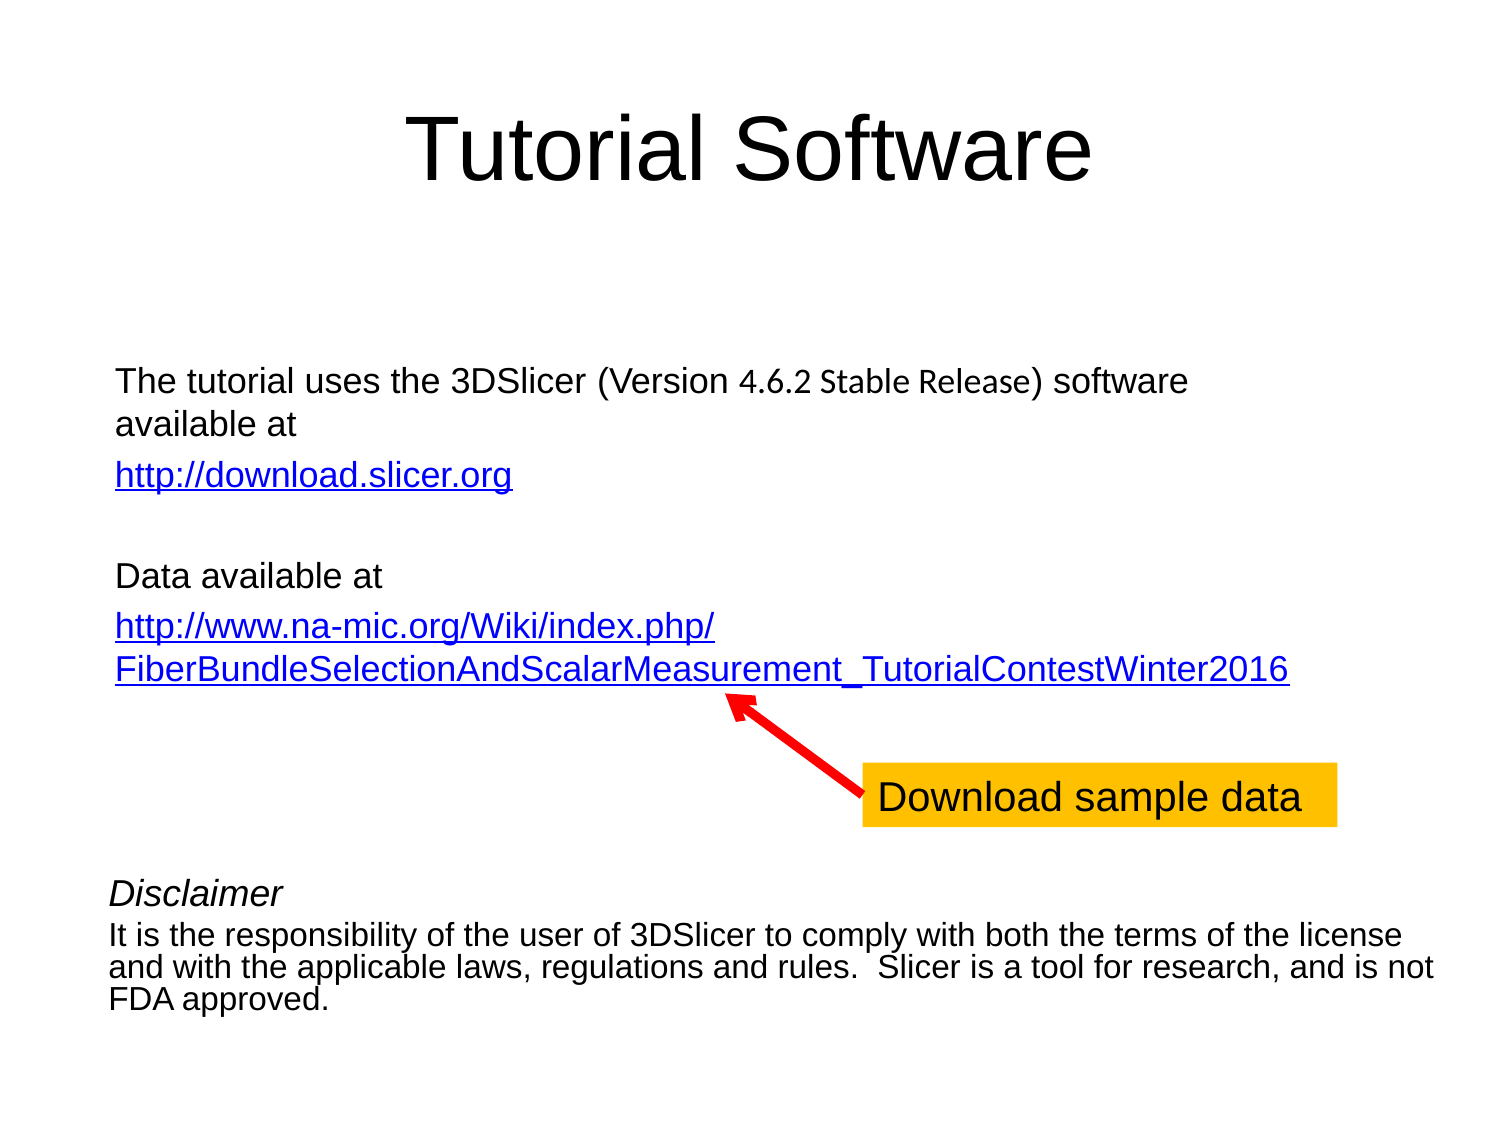

# Tutorial Software
The tutorial uses the 3DSlicer (Version 4.6.2 Stable Release) software available at
http://download.slicer.org

Data available at
http://www.na-mic.org/Wiki/index.php/FiberBundleSelectionAndScalarMeasurement_TutorialContestWinter2016
Download sample data
Disclaimer
It is the responsibility of the user of 3DSlicer to comply with both the terms of the license and with the applicable laws, regulations and rules.  Slicer is a tool for research, and is not FDA approved.